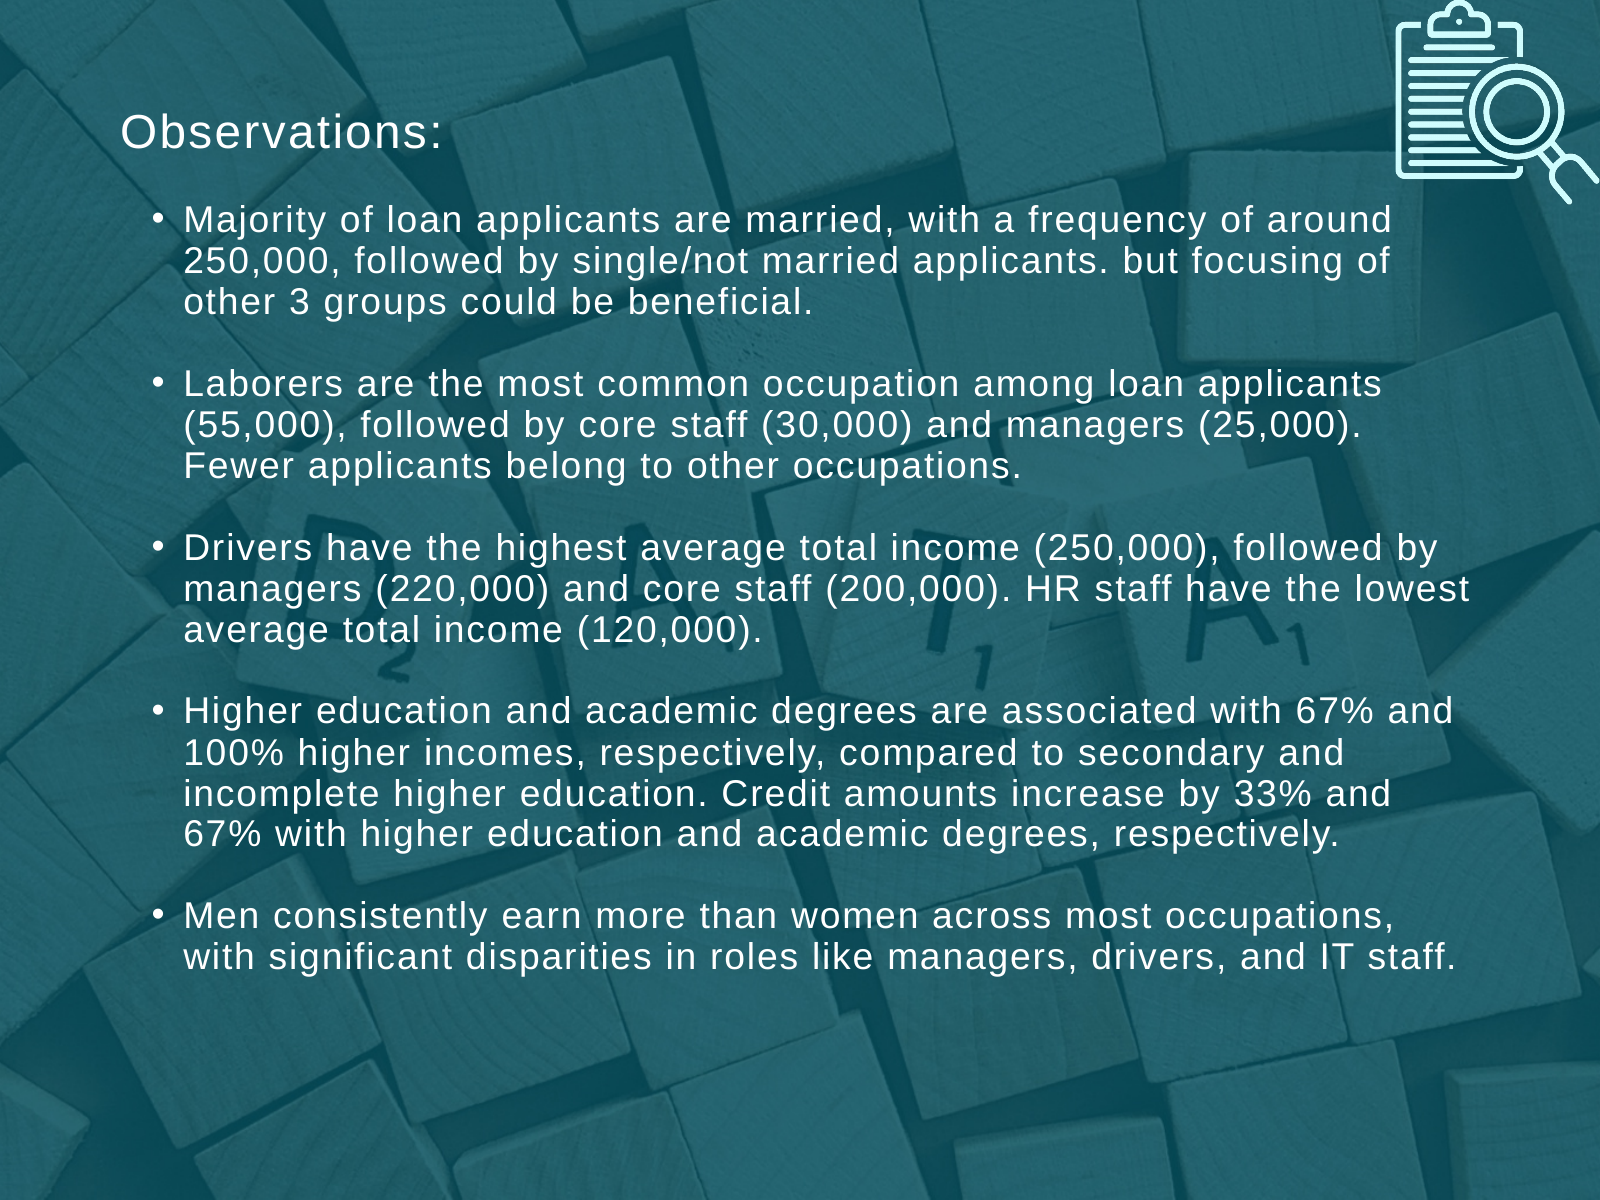

Observations:

Majority of loan applicants are married, with a frequency of around 250,000, followed by single/not married applicants. but focusing of other 3 groups could be beneficial.

Laborers are the most common occupation among loan applicants (55,000), followed by core staff (30,000) and managers (25,000). Fewer applicants belong to other occupations.

Drivers have the highest average total income (250,000), followed by managers (220,000) and core staff (200,000). HR staff have the lowest average total income (120,000).

Higher education and academic degrees are associated with 67% and 100% higher incomes, respectively, compared to secondary and incomplete higher education. Credit amounts increase by 33% and 67% with higher education and academic degrees, respectively.

Men consistently earn more than women across most occupations, with significant disparities in roles like managers, drivers, and IT staff.